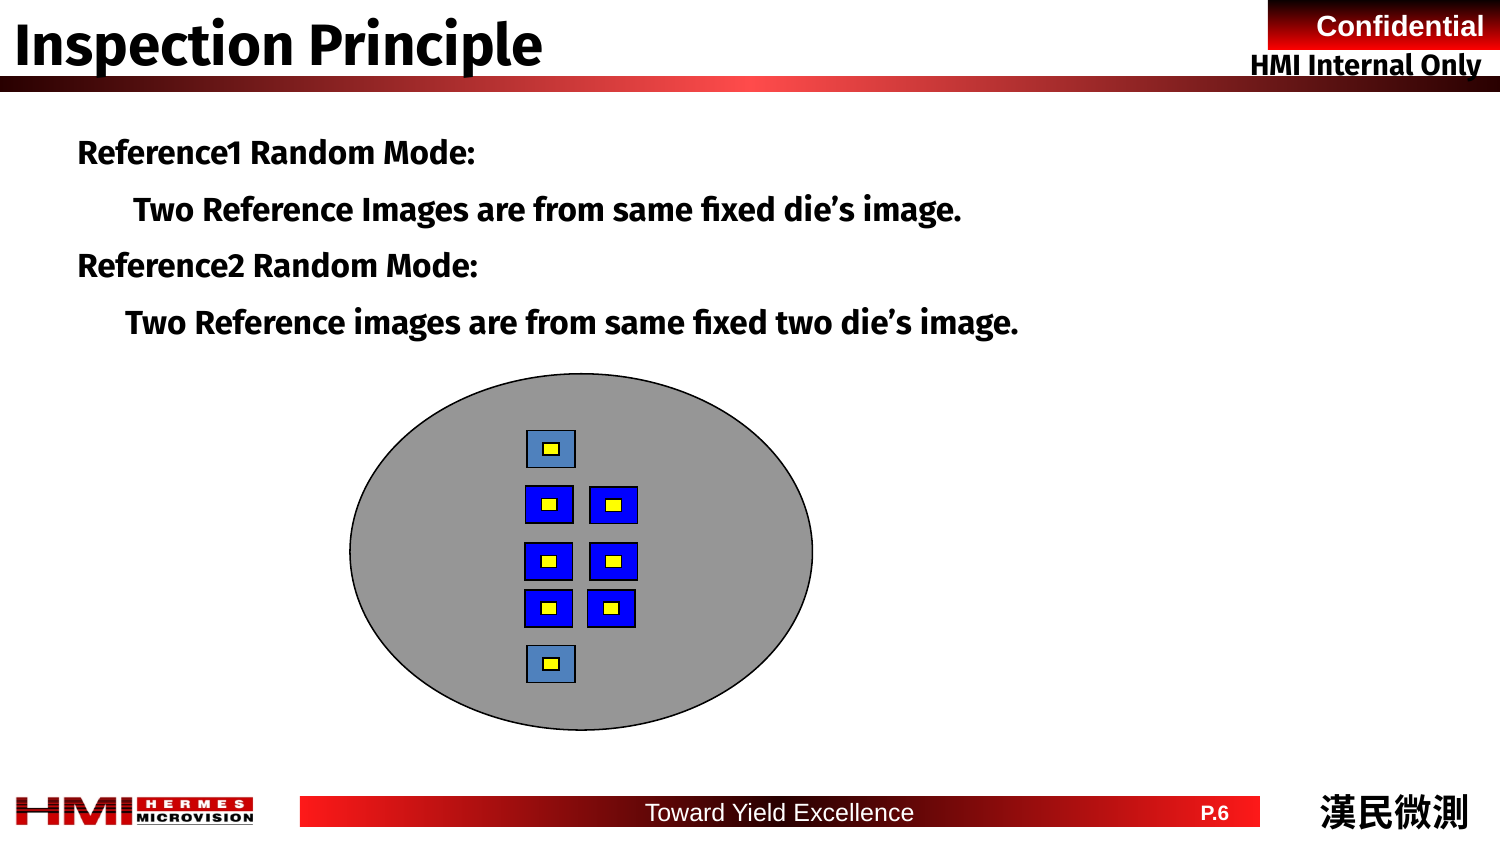

Inspection Principle
Reference1 Random Mode:
       Two Reference Images are from same fixed die’s image.
Reference2 Random Mode:
      Two Reference images are from same fixed two die’s image.